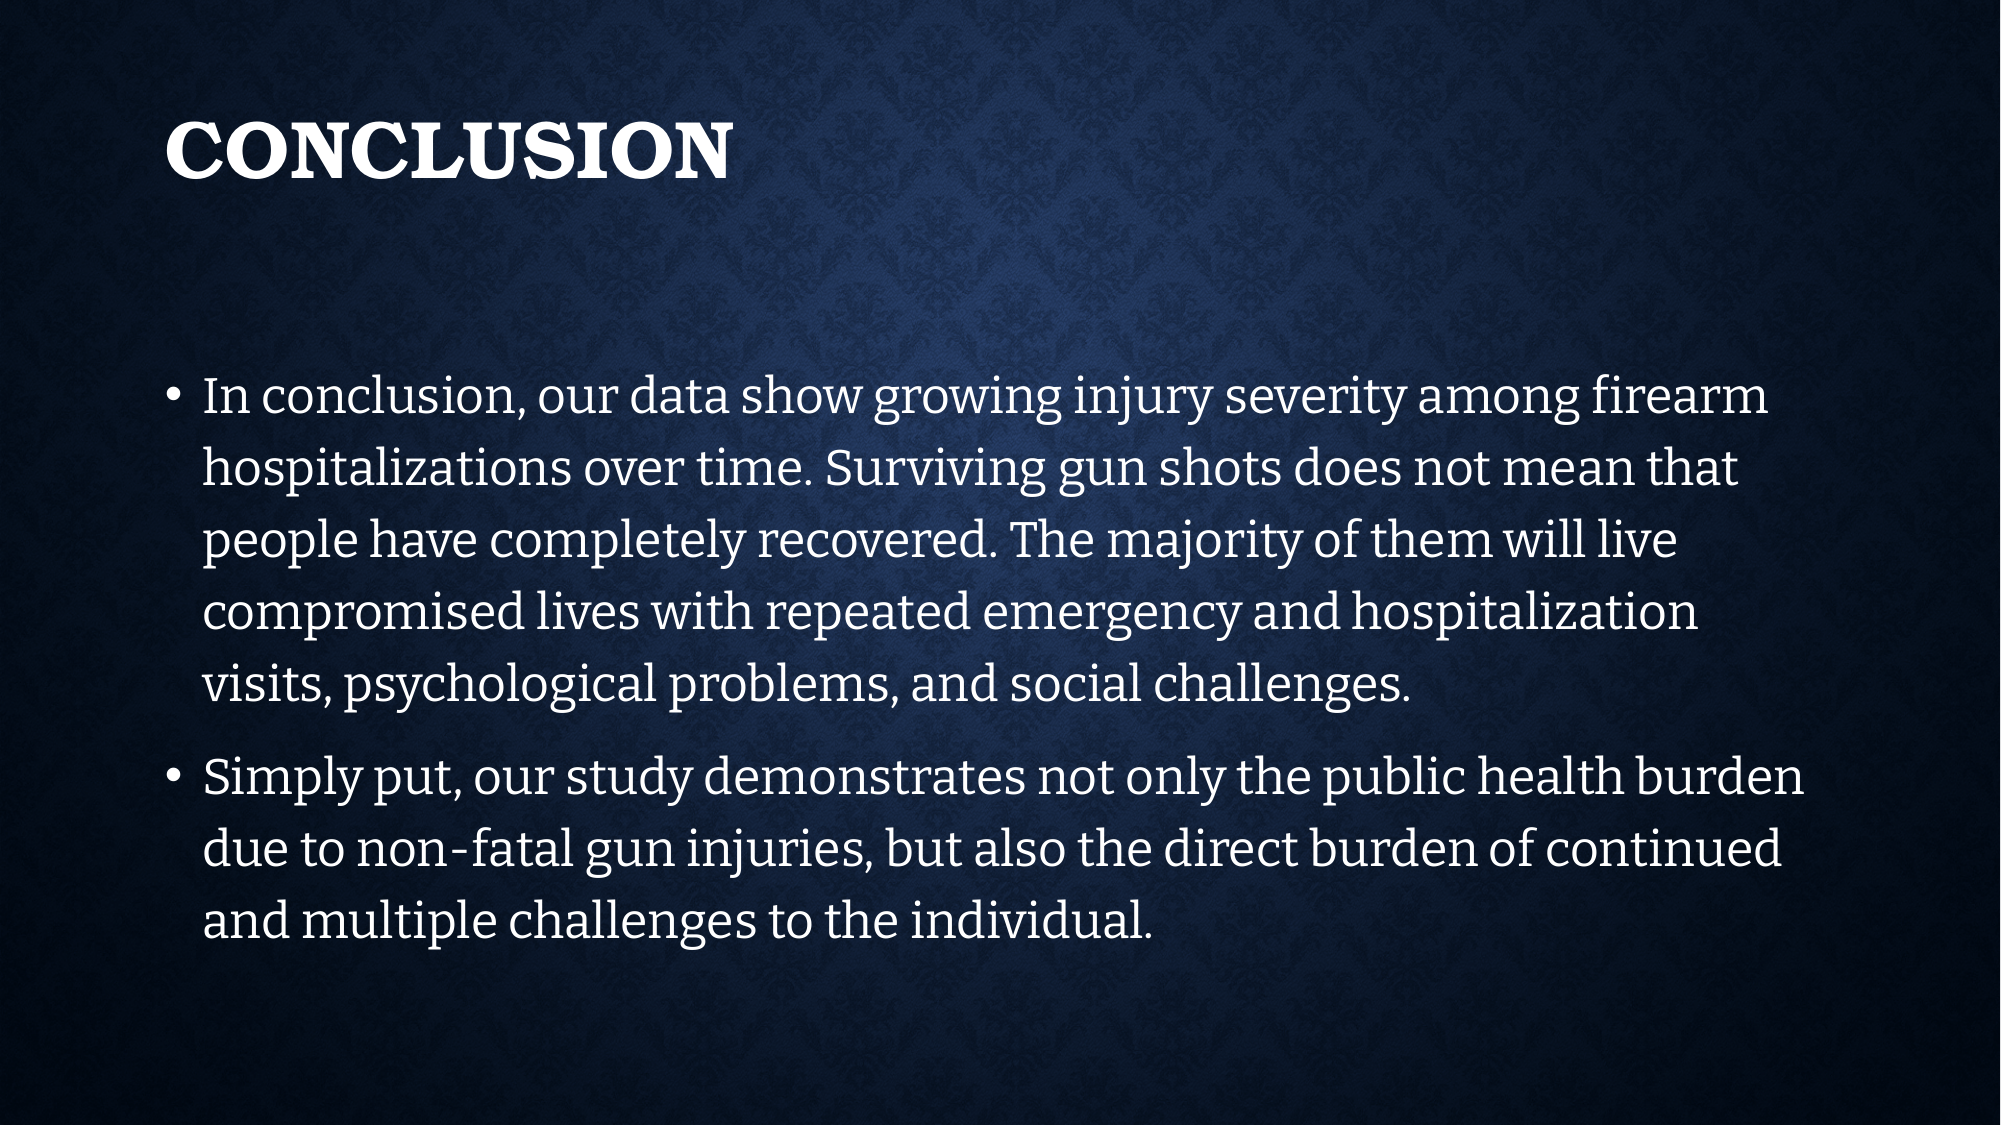

# Conclusion
In conclusion, our data show growing injury severity among firearm hospitalizations over time. Surviving gun shots does not mean that people have completely recovered. The majority of them will live compromised lives with repeated emergency and hospitalization visits, psychological problems, and social challenges.
Simply put, our study demonstrates not only the public health burden due to non-fatal gun injuries, but also the direct burden of continued and multiple challenges to the individual.